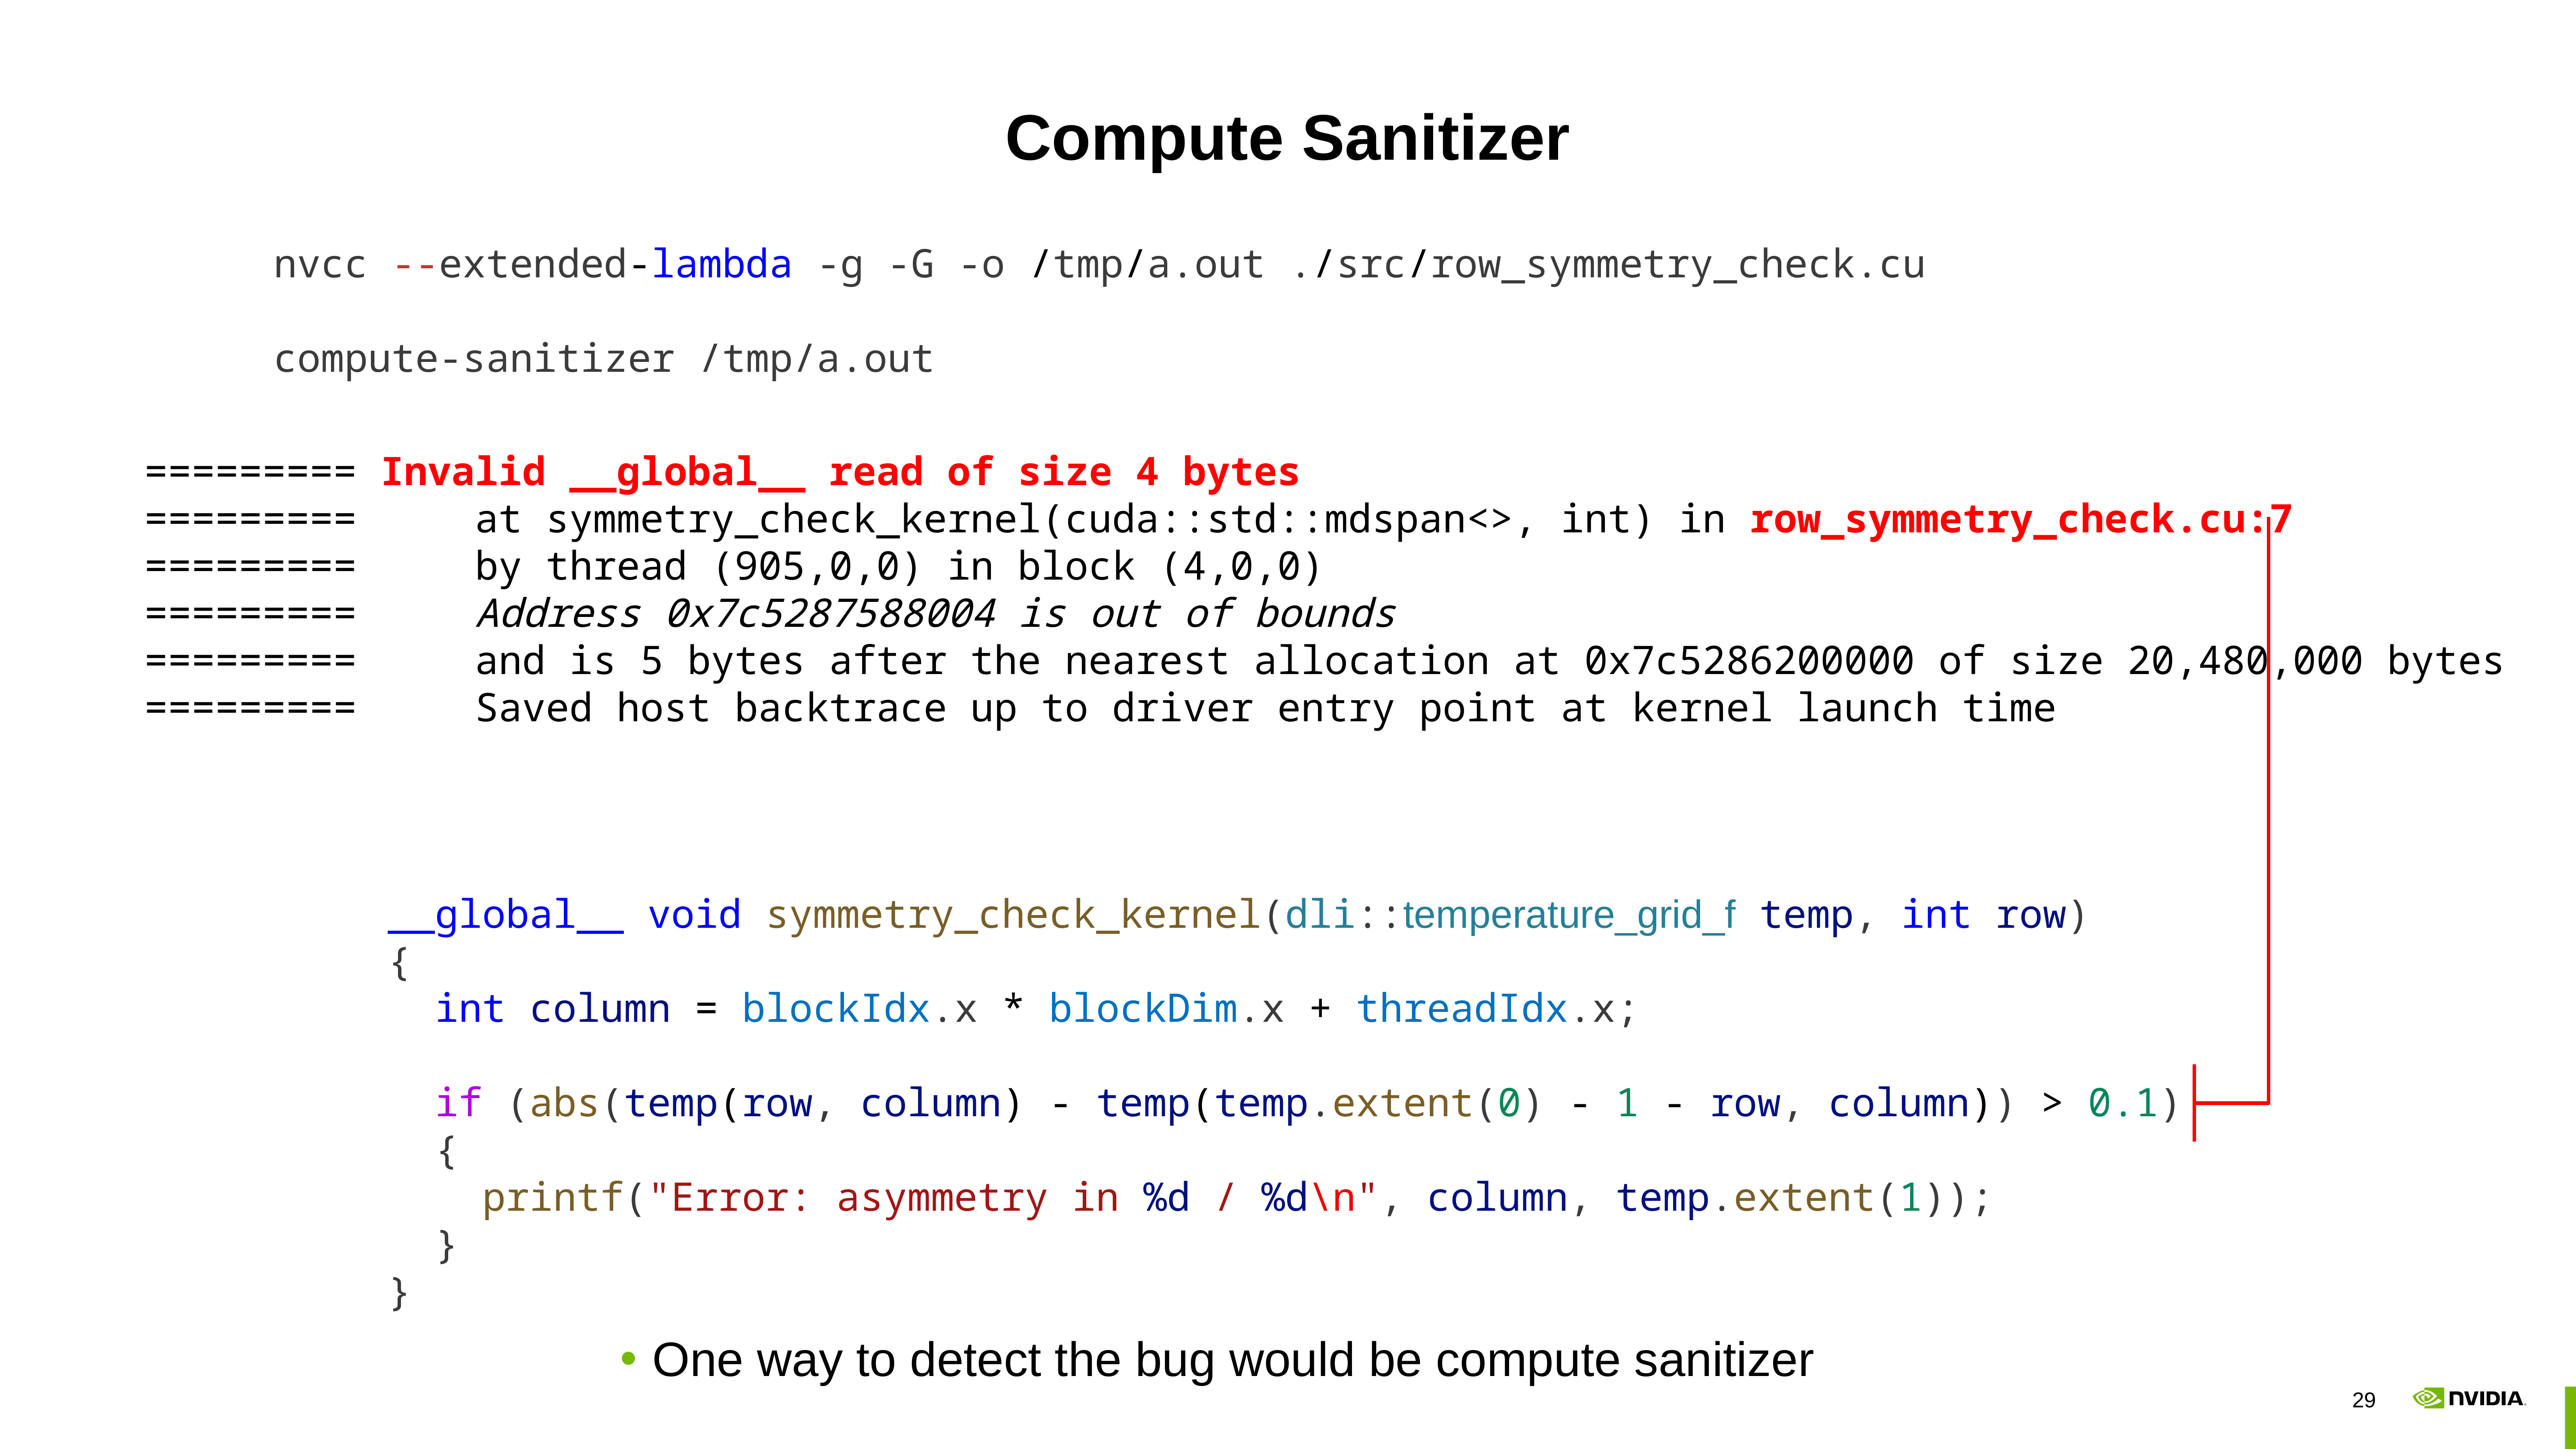

# Compute Sanitizer
nvcc --extended-lambda -g -G -o /tmp/a.out ./src/row_symmetry_check.cu

compute-sanitizer /tmp/a.out
========= Invalid __global__ read of size 4 bytes
=========     at symmetry_check_kernel(cuda::std::mdspan<>, int) in row_symmetry_check.cu:7
=========     by thread (905,0,0) in block (4,0,0)
=========     Address 0x7c5287588004 is out of bounds
=========     and is 5 bytes after the nearest allocation at 0x7c5286200000 of size 20,480,000 bytes
=========     Saved host backtrace up to driver entry point at kernel launch time

__global__ void symmetry_check_kernel(dli::temperature_grid_f temp, int row)
{
  int column = blockIdx.x * blockDim.x + threadIdx.x;

  if (abs(temp(row, column) - temp(temp.extent(0) - 1 - row, column)) > 0.1)
  {
    printf("Error: asymmetry in %d / %d\n", column, temp.extent(1));
  }
}

One way to detect the bug would be compute sanitizer